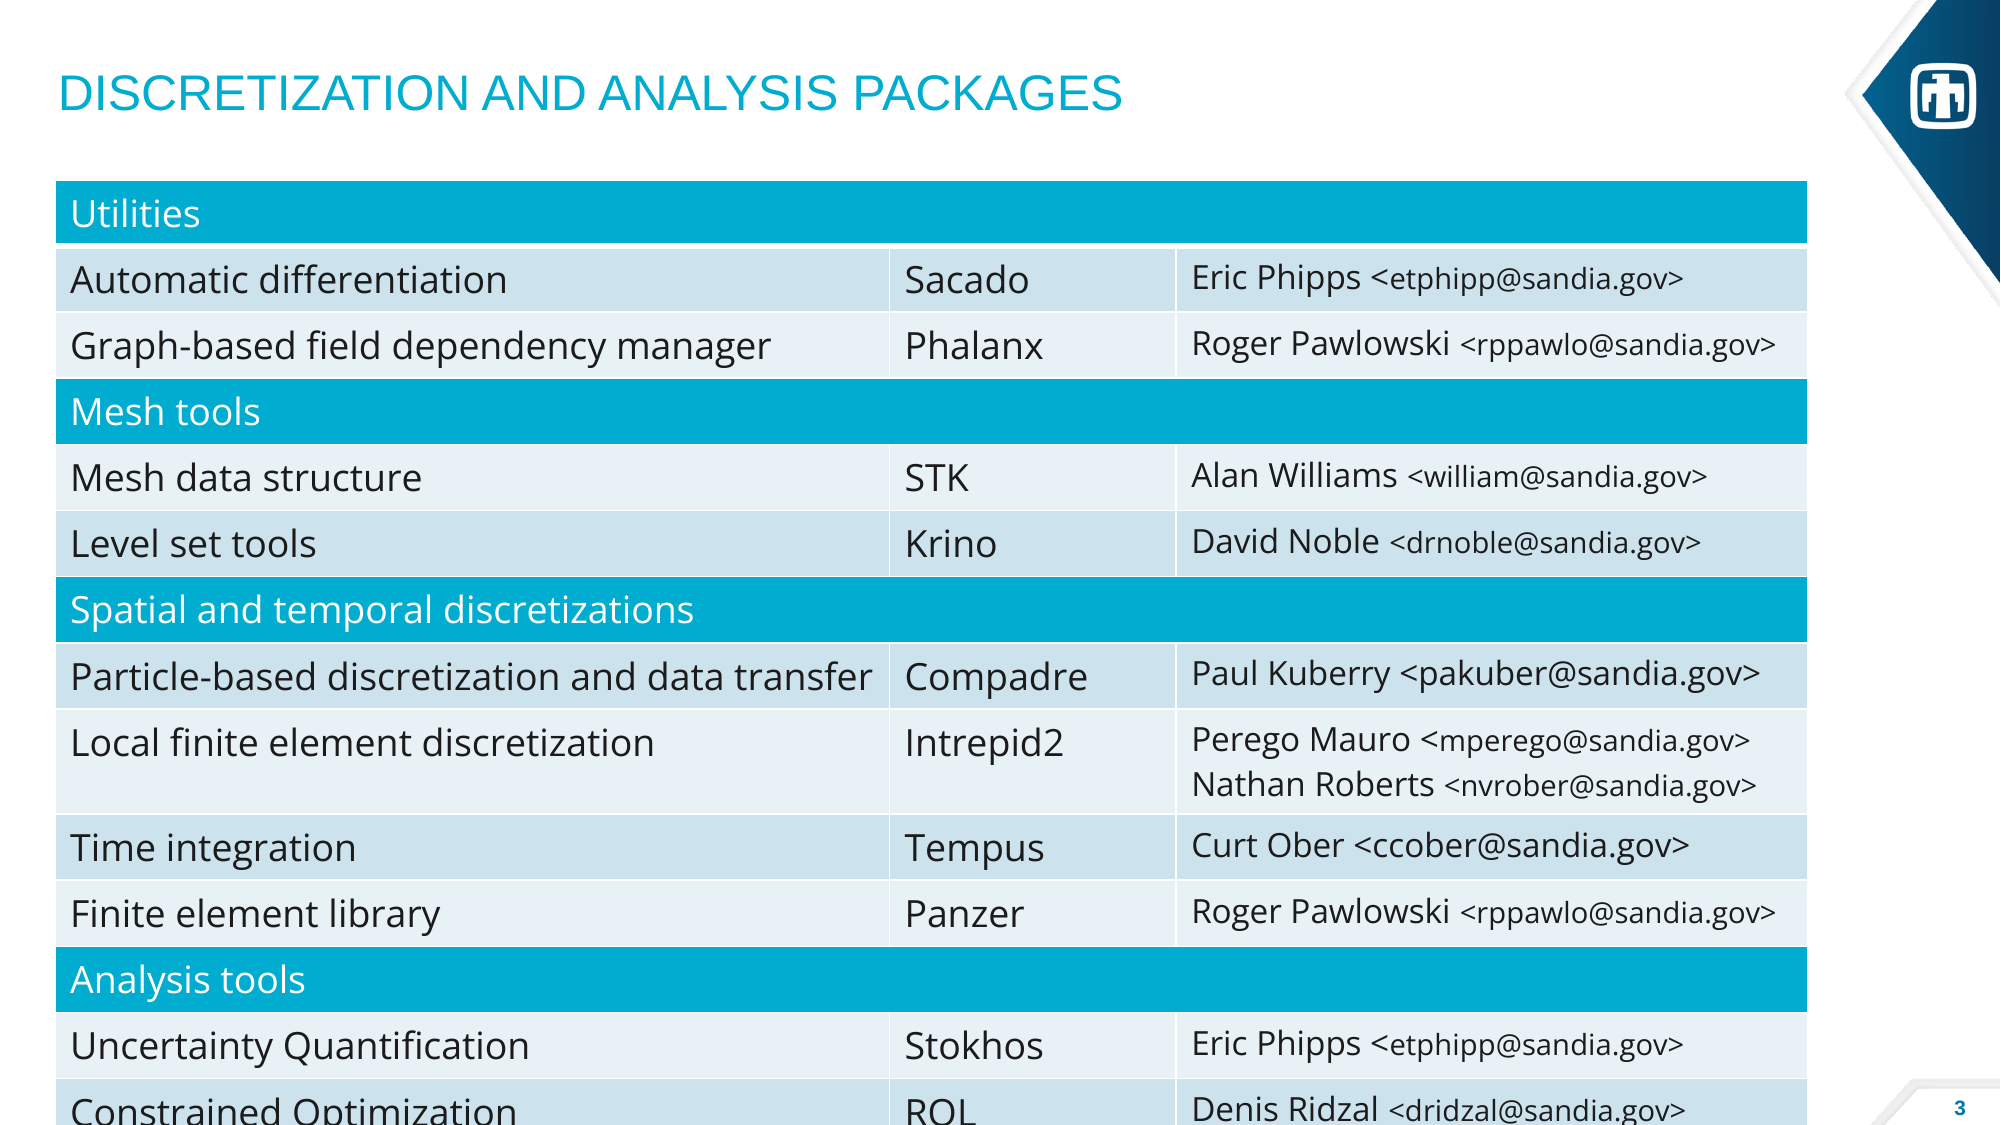

# Discretization and Analysis packages
| Utilities |  |  |
| --- | --- | --- |
| Automatic differentiation | Sacado | Eric Phipps <etphipp@sandia.gov> |
| Graph-based field dependency manager | Phalanx | Roger Pawlowski <rppawlo@sandia.gov> |
| Mesh tools |  |  |
| Mesh data structure | STK | Alan Williams <william@sandia.gov> |
| Level set tools | Krino | David Noble <drnoble@sandia.gov> |
| Spatial and temporal discretizations |  |  |
| Particle-based discretization and data transfer | Compadre | Paul Kuberry <pakuber@sandia.gov> |
| Local finite element discretization | Intrepid2 | Perego Mauro <mperego@sandia.gov> Nathan Roberts <nvrober@sandia.gov> |
| Time integration | Tempus | Curt Ober <ccober@sandia.gov> |
| Finite element library | Panzer | Roger Pawlowski <rppawlo@sandia.gov> |
| Analysis tools |  |  |
| Uncertainty Quantification | Stokhos | Eric Phipps <etphipp@sandia.gov> |
| Constrained Optimization | ROL | Denis Ridzal <dridzal@sandia.gov> |
3